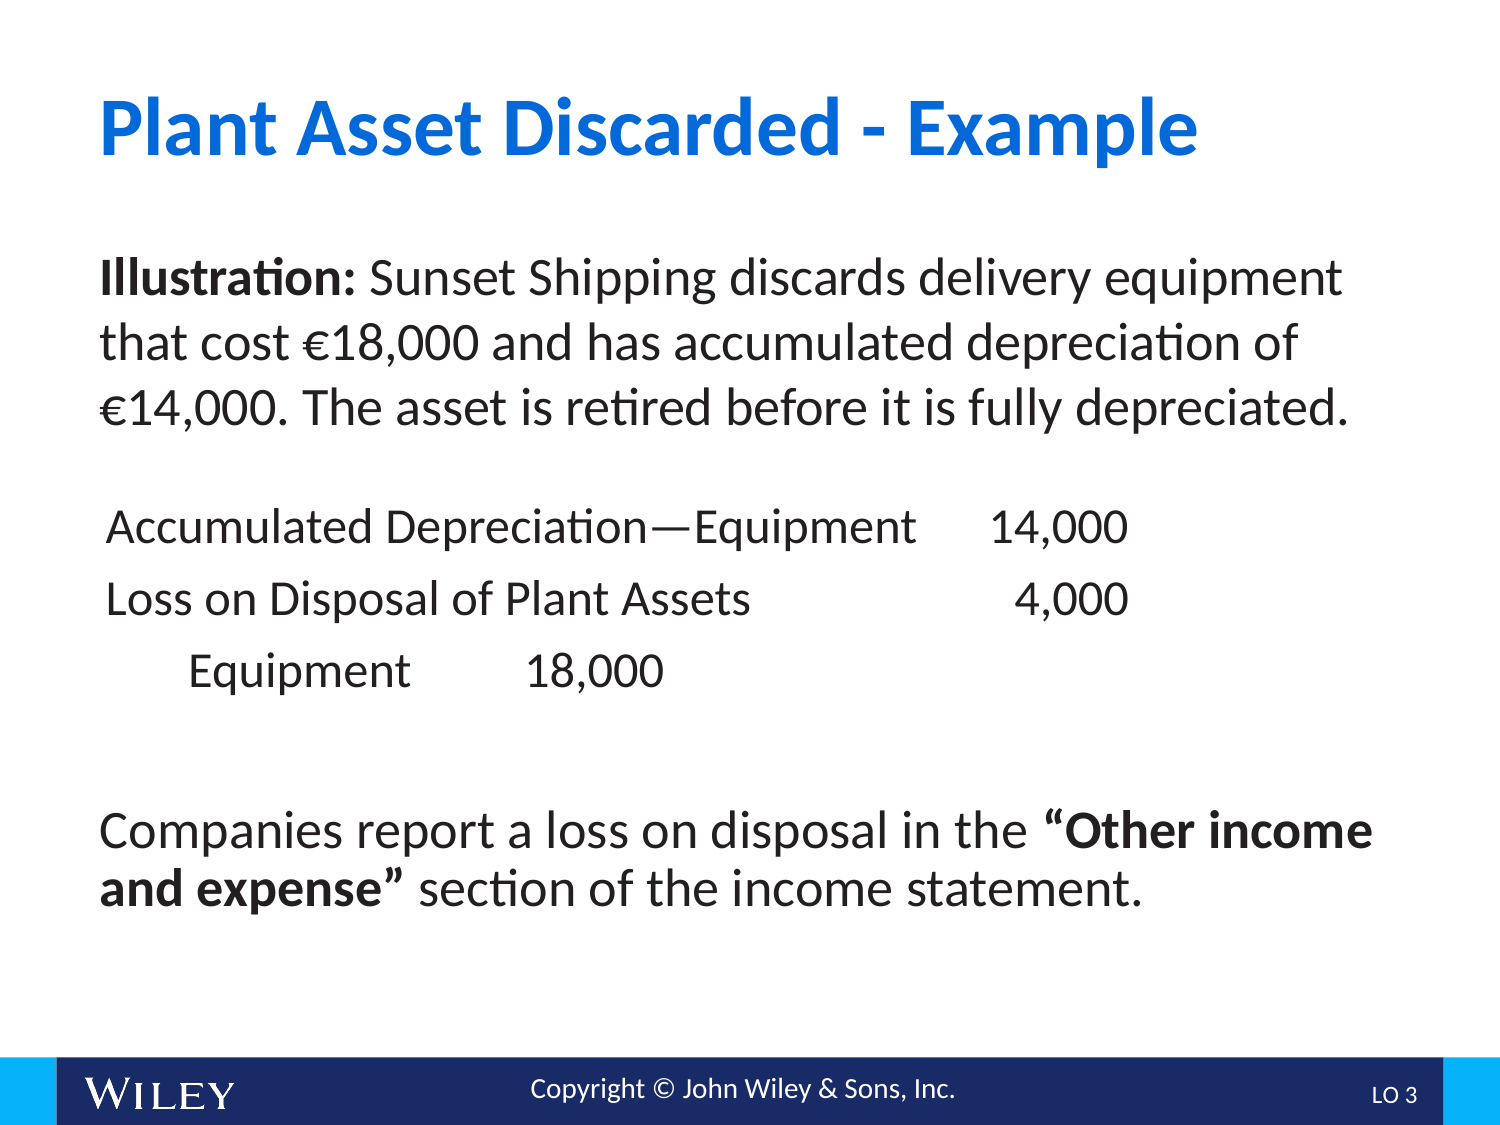

# Plant Asset Discarded - Example
Illustration: Sunset Shipping discards delivery equipment that cost €18,000 and has accumulated depreciation of €14,000. The asset is retired before it is fully depreciated.
Accumulated Depreciation—Equipment	    14,000
Loss on Disposal of Plant Assets                       4,000
Equipment								18,000
Companies report a loss on disposal in the “Other income and expense” section of the income statement.
L O 3